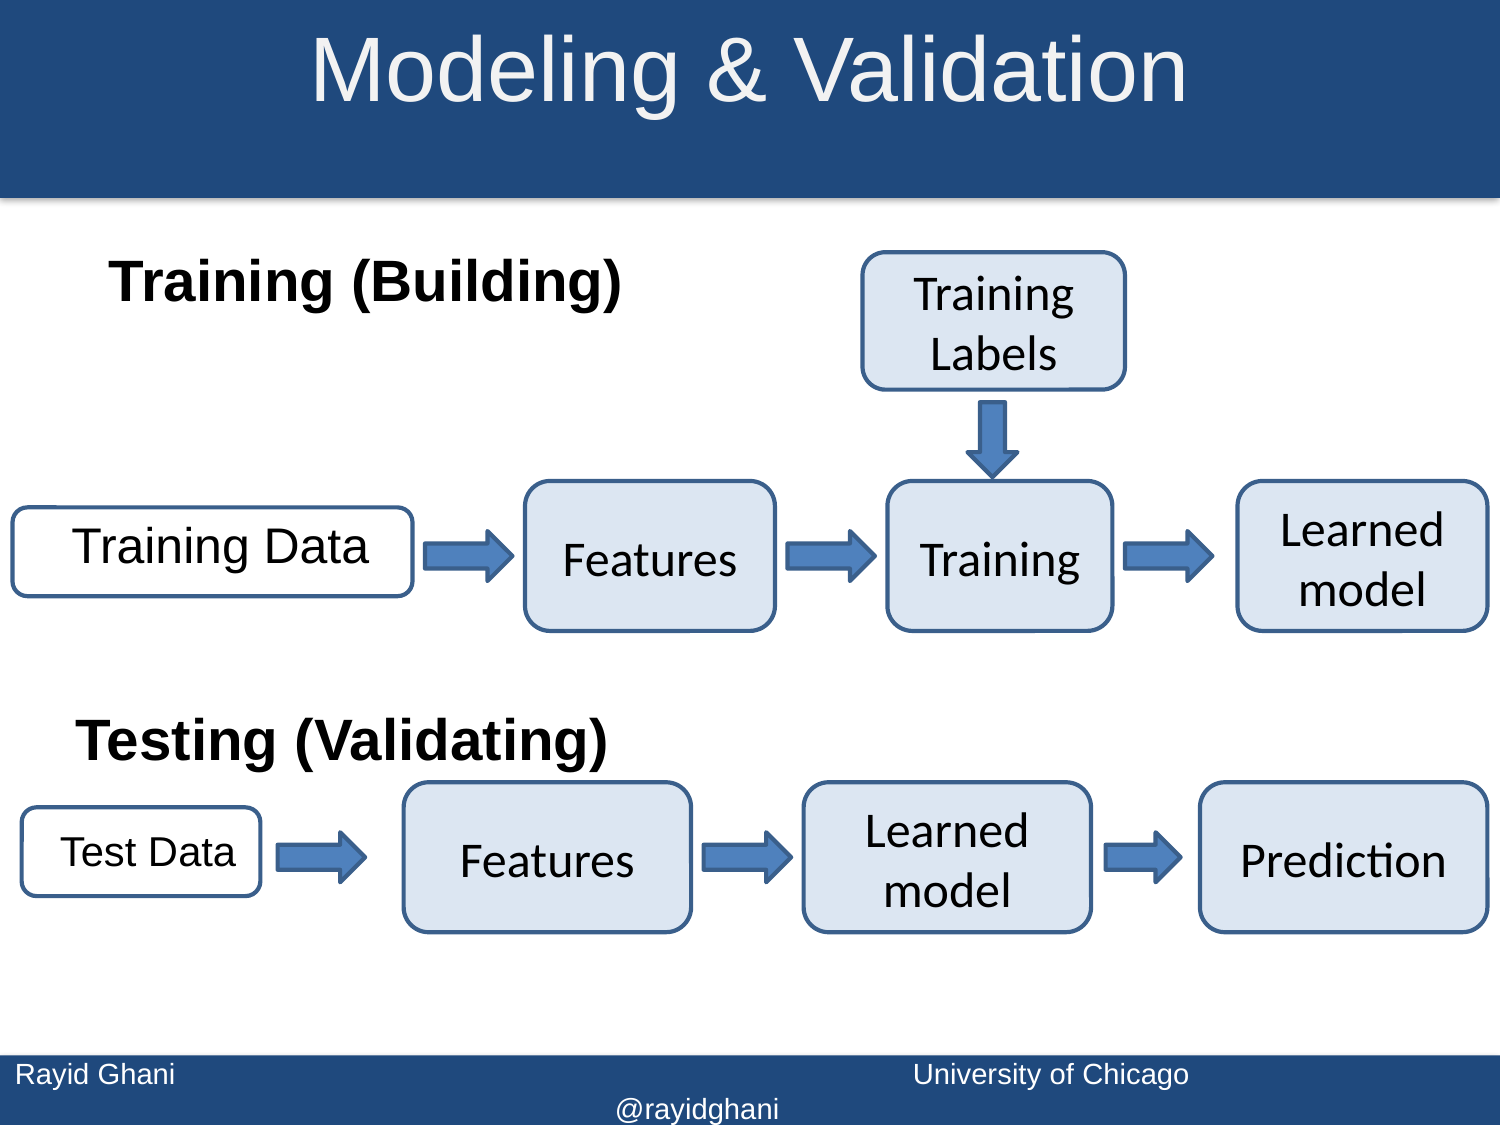

# Modeling & Validation
Training (Building)
Training Labels

Features
Training
Learned model
Training Data

Testing (Validating)
Features
Learned model
Prediction

Test Data